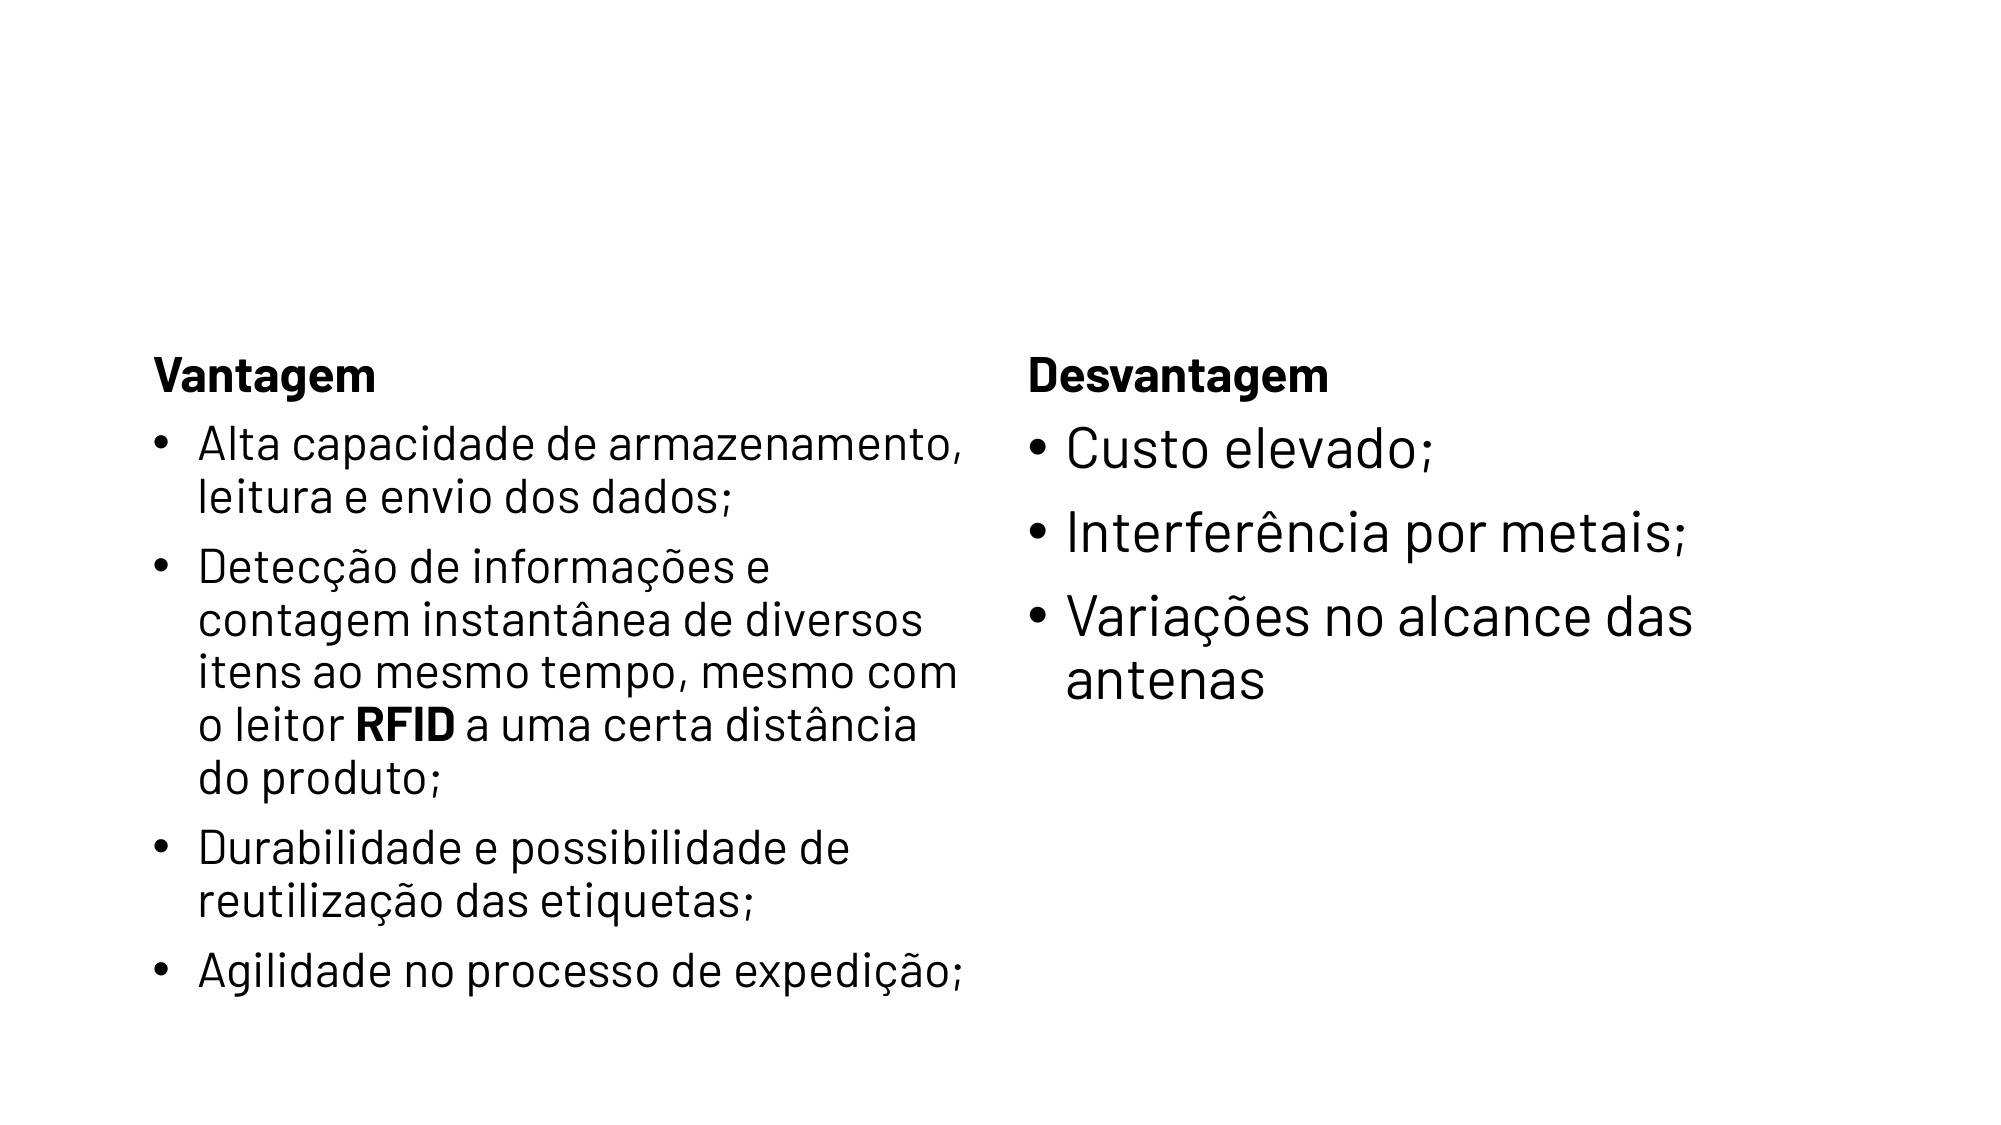

#
Vantagem
Desvantagem
Alta capacidade de armazenamento, leitura e envio dos dados;
Detecção de informações e contagem instantânea de diversos itens ao mesmo tempo, mesmo com o leitor RFID a uma certa distância do produto;
Durabilidade e possibilidade de reutilização das etiquetas;
Agilidade no processo de expedição;

Custo elevado;
Interferência por metais;
Variações no alcance das antenas